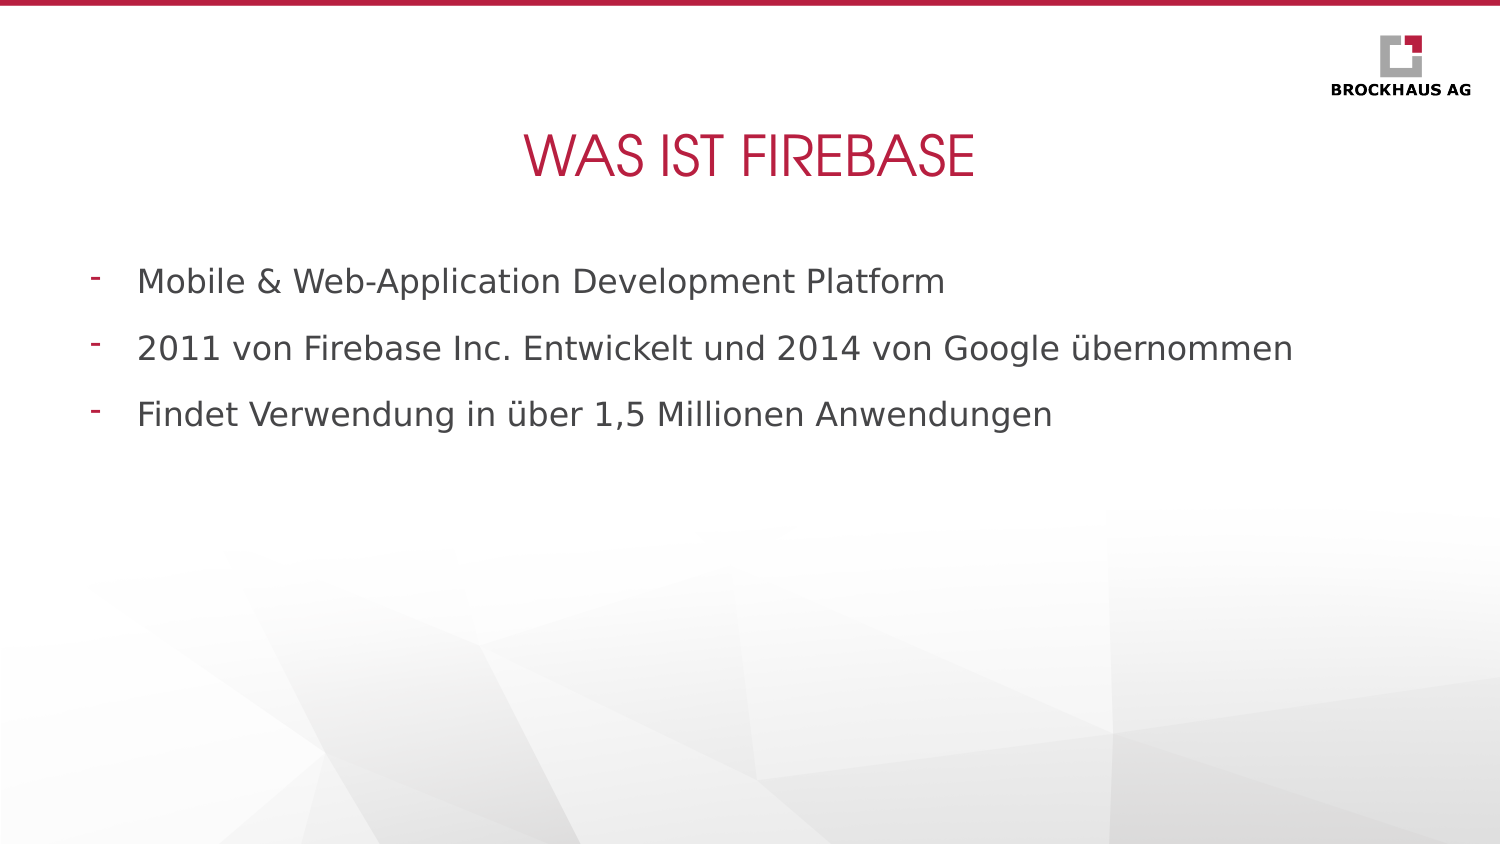

# Was ist firebase
Mobile & Web-Application Development Platform
2011 von Firebase Inc. Entwickelt und 2014 von Google übernommen
Findet Verwendung in über 1,5 Millionen Anwendungen